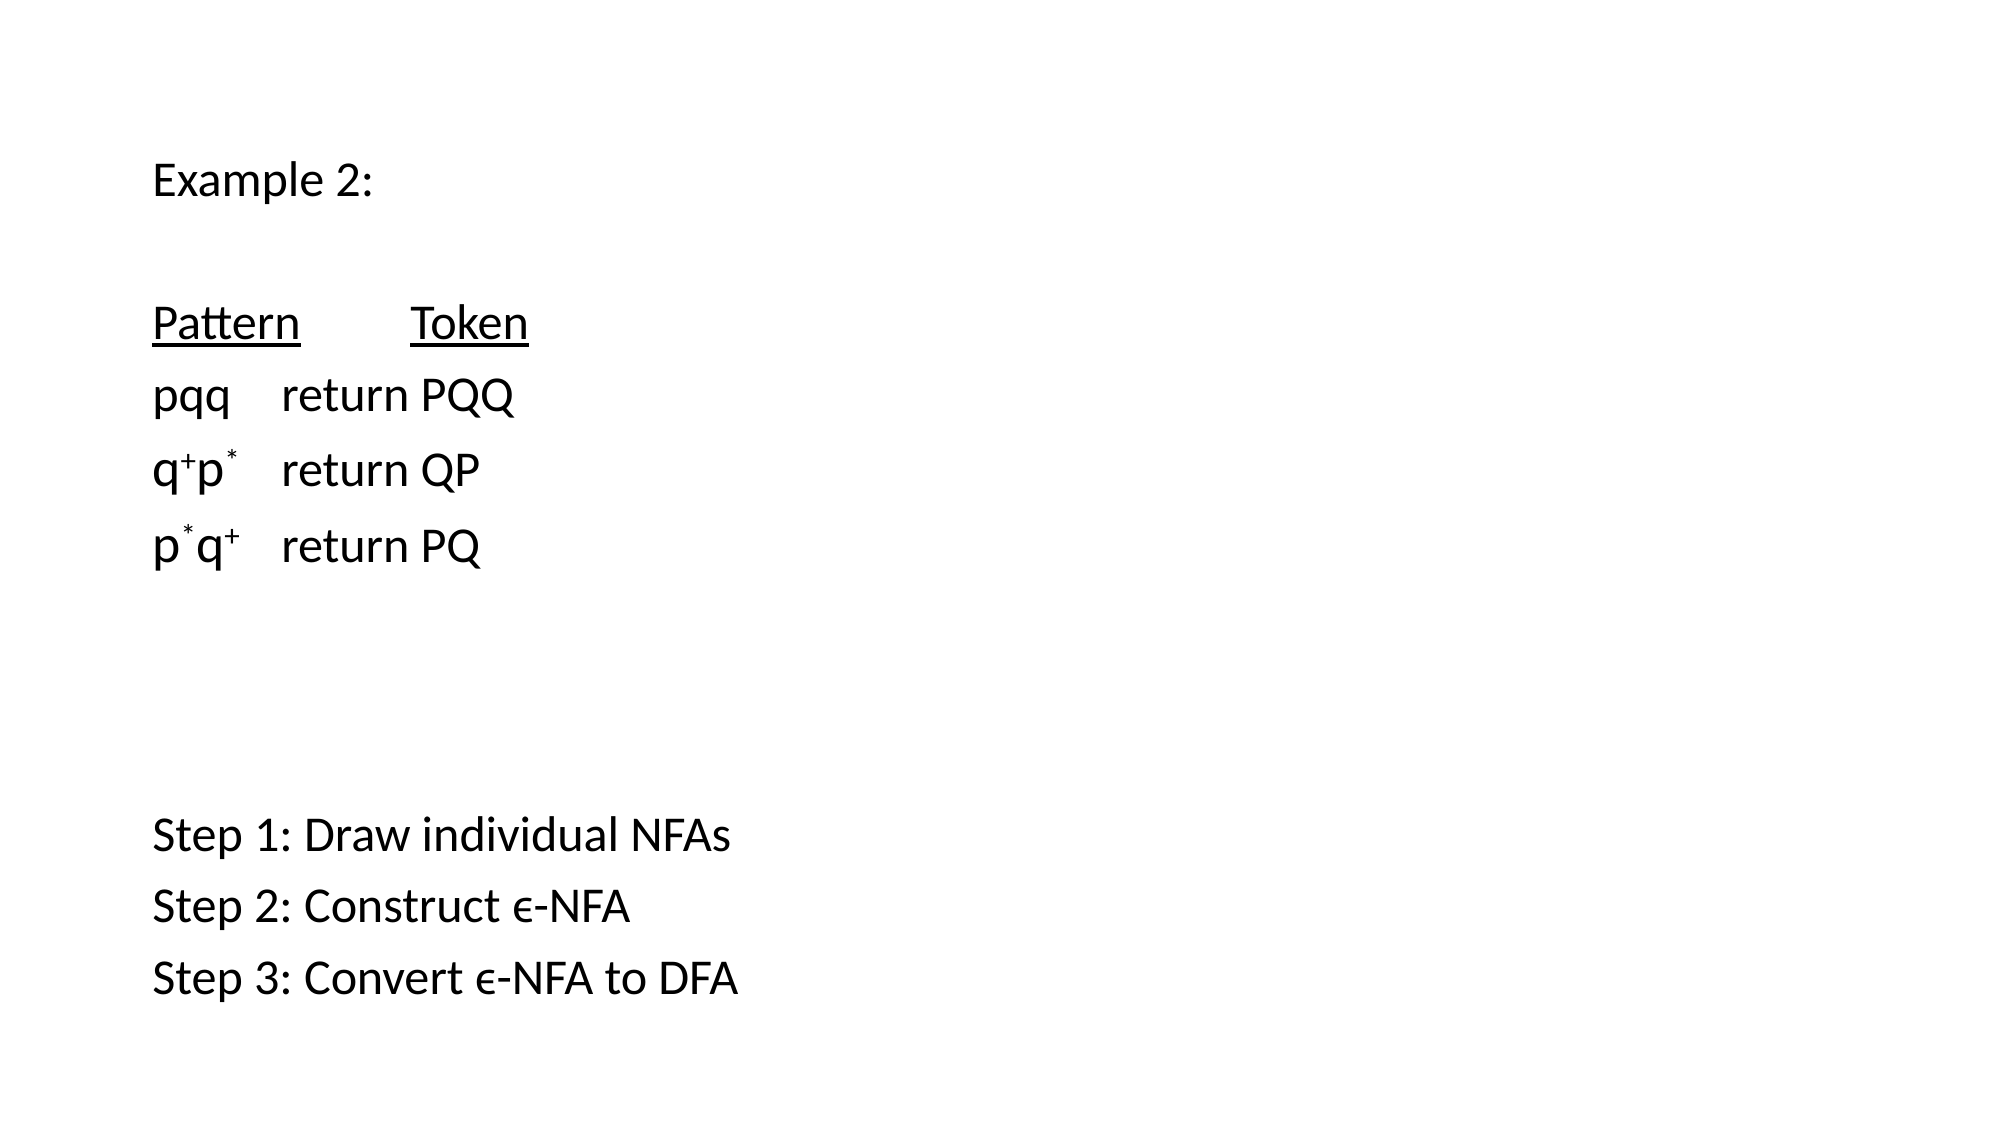

Example 2:

Pattern			Token
pqq				return PQQ
q+p*				return QP
p*q+				return PQ

Step 1: Draw individual NFAs
Step 2: Construct ϵ-NFA
Step 3: Convert ϵ-NFA to DFA